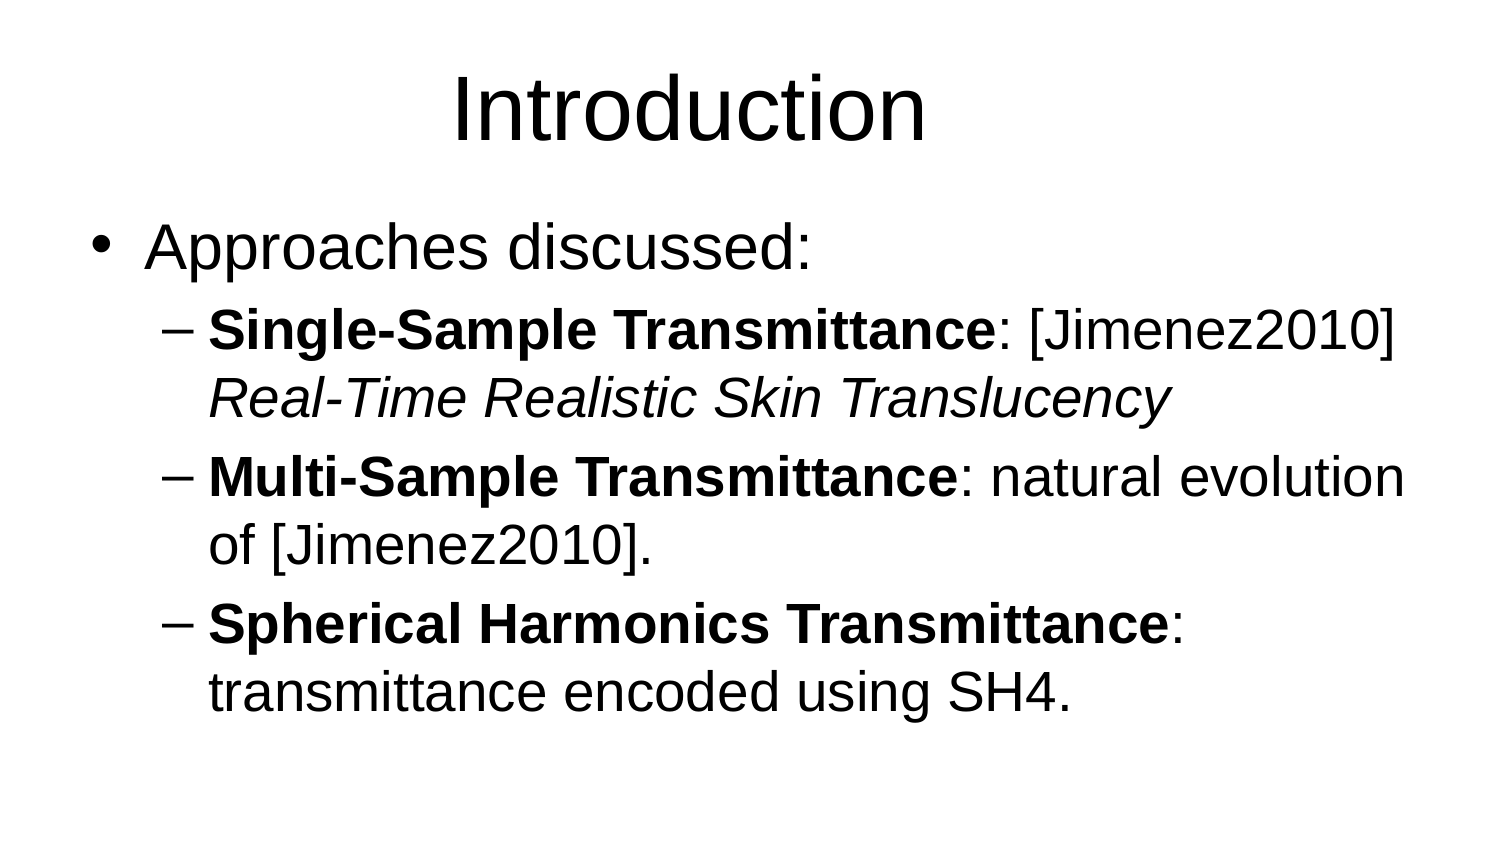

# Introduction
Approaches discussed:
Single-Sample Transmittance: [Jimenez2010] Real-Time Realistic Skin Translucency
Multi-Sample Transmittance: natural evolution of [Jimenez2010].
Spherical Harmonics Transmittance: transmittance encoded using SH4.